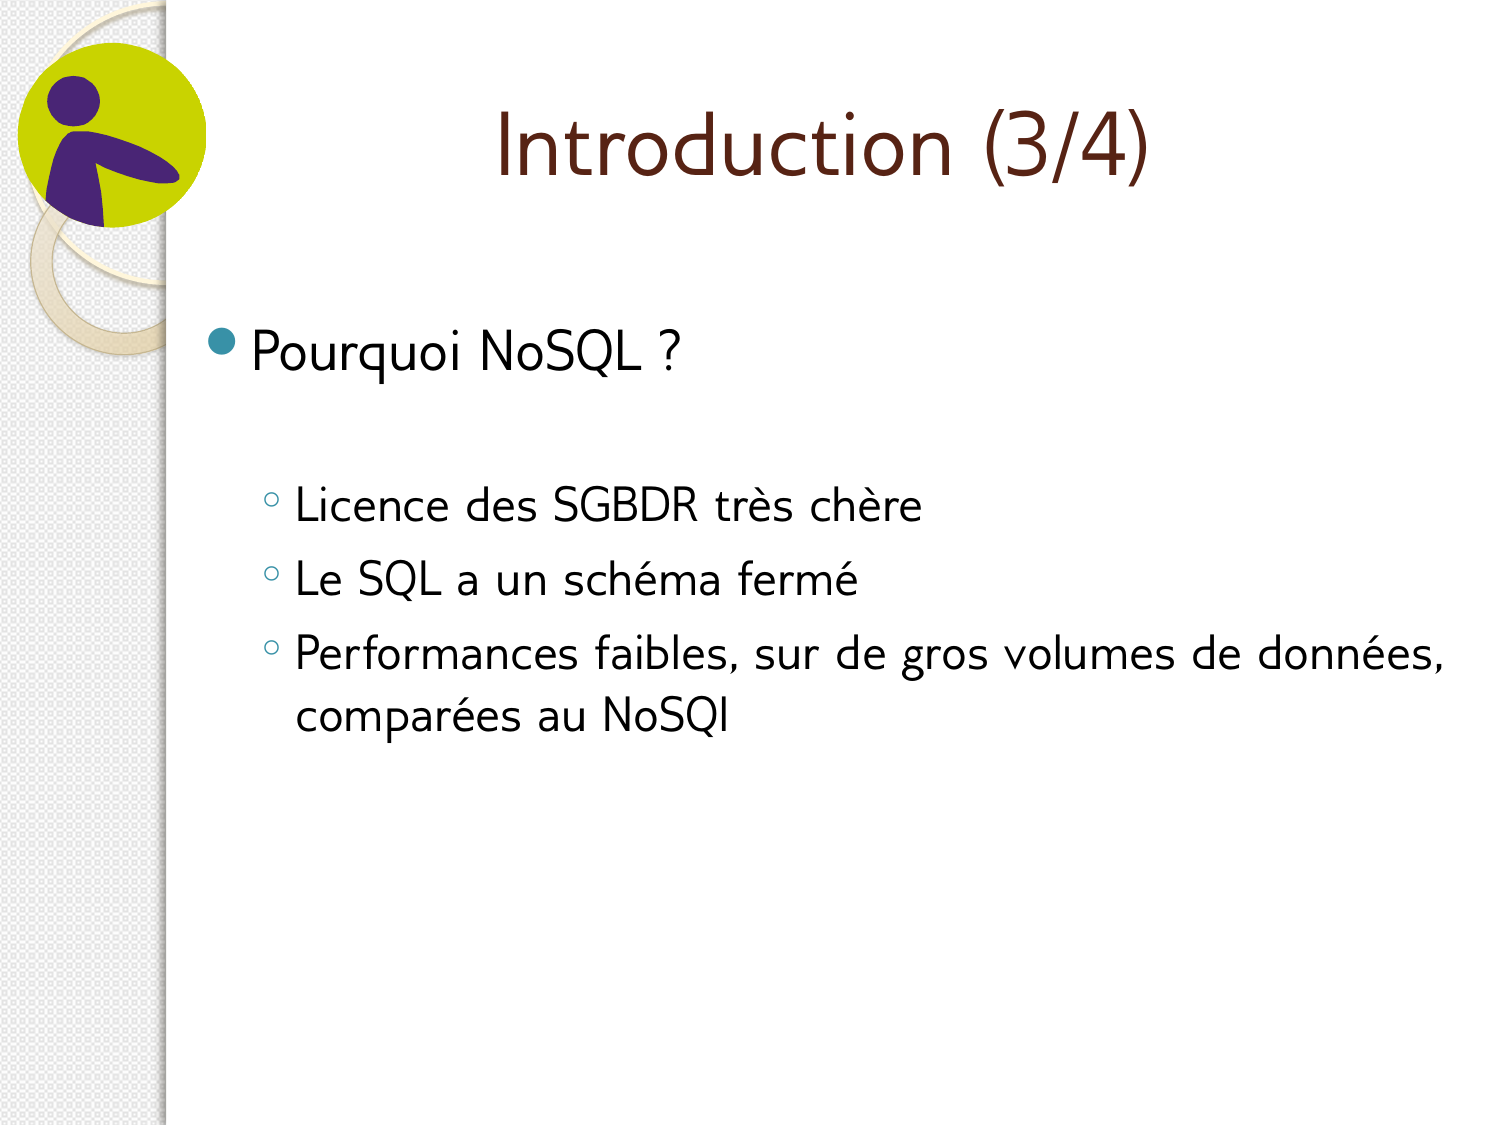

# Introduction (3/4)

Pourquoi NoSQL ?

Licence des SGBDR très chère
Le SQL a un schéma fermé
Performances faibles, sur de gros volumes de données, comparées au NoSQl